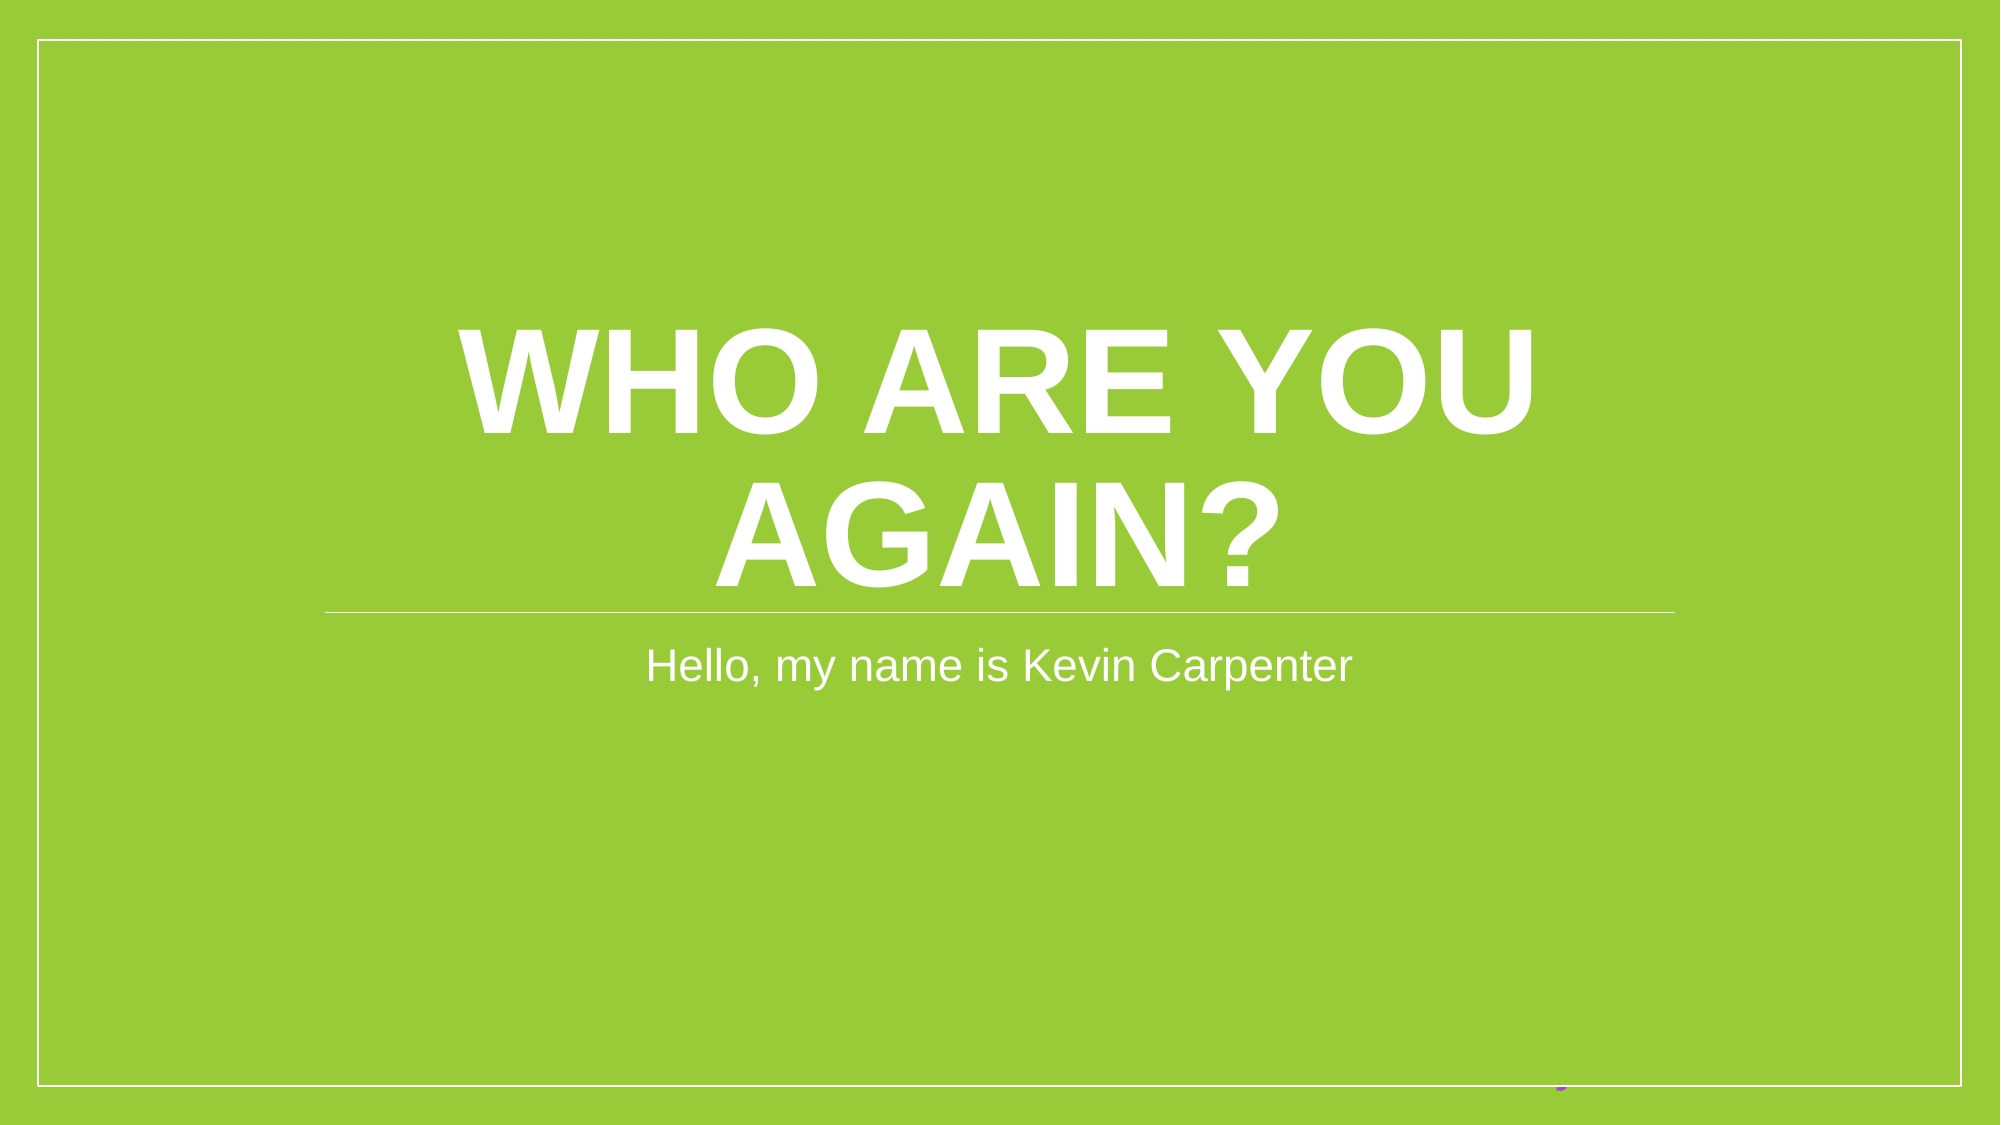

# Who are you again?
Hello, my name is Kevin Carpenter